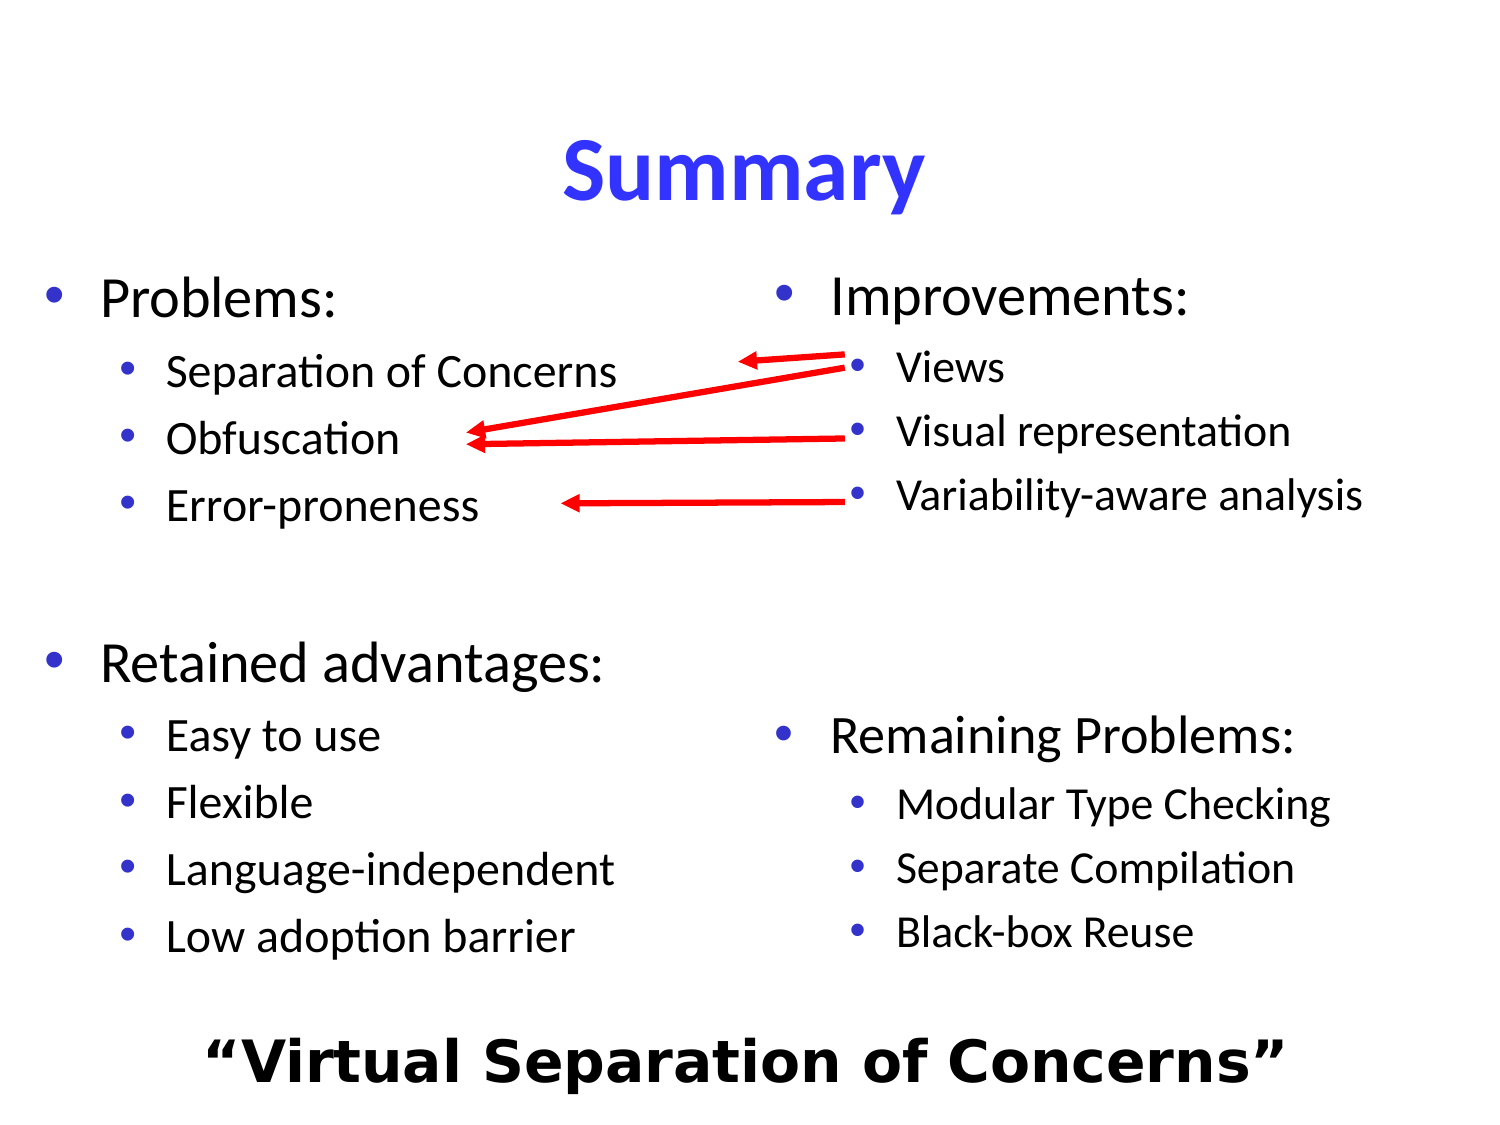

# Summary
Improvements:
Views
Visual representation
Variability-aware analysis

Remaining Problems:
Modular Type Checking
Separate Compilation
Black-box Reuse

Problems:
Separation of Concerns
Obfuscation
Error-proneness

Retained advantages:
Easy to use
Flexible
Language-independent
Low adoption barrier

“Virtual Separation of Concerns”